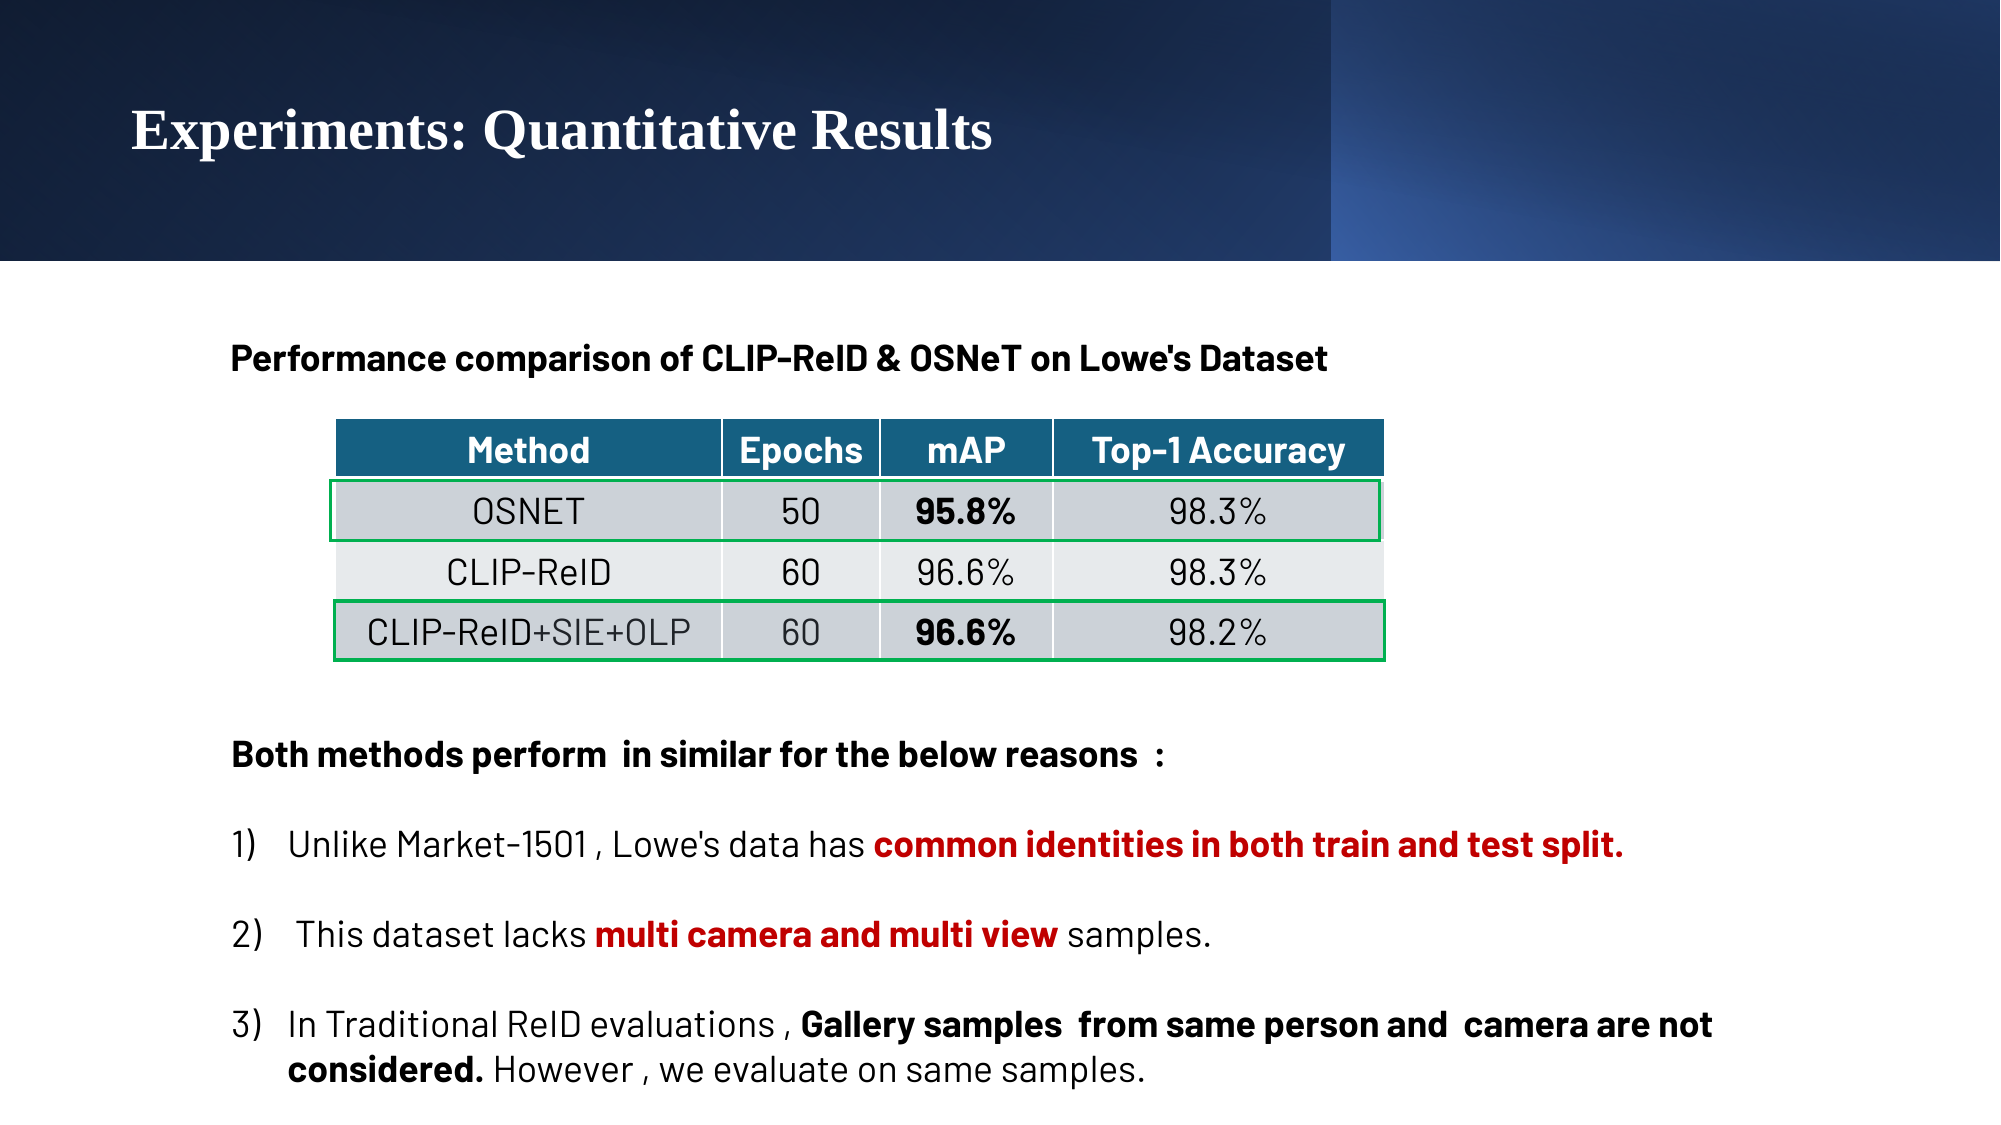

# Experiments: Quantitative Results
Performance comparison of CLIP-ReID & OSNeT on Lowe's Dataset ​
| Method | Epochs | mAP | Top-1 Accuracy |
| --- | --- | --- | --- |
| OSNET | 50 | 95.8% | 98.3% |
| CLIP-ReID | 60 | 96.6% | 98.3% |
| CLIP-ReID+SIE+OLP | 60 | 96.6% | 98.2% |

Both methods perform  in similar for the below reasons  :

Unlike Market-1501 , Lowe's data has common identities in both train and test split.

 This dataset lacks multi camera and multi view samples.

In Traditional ReID evaluations , Gallery samples  from same person and  camera are not considered. However , we evaluate on same samples.